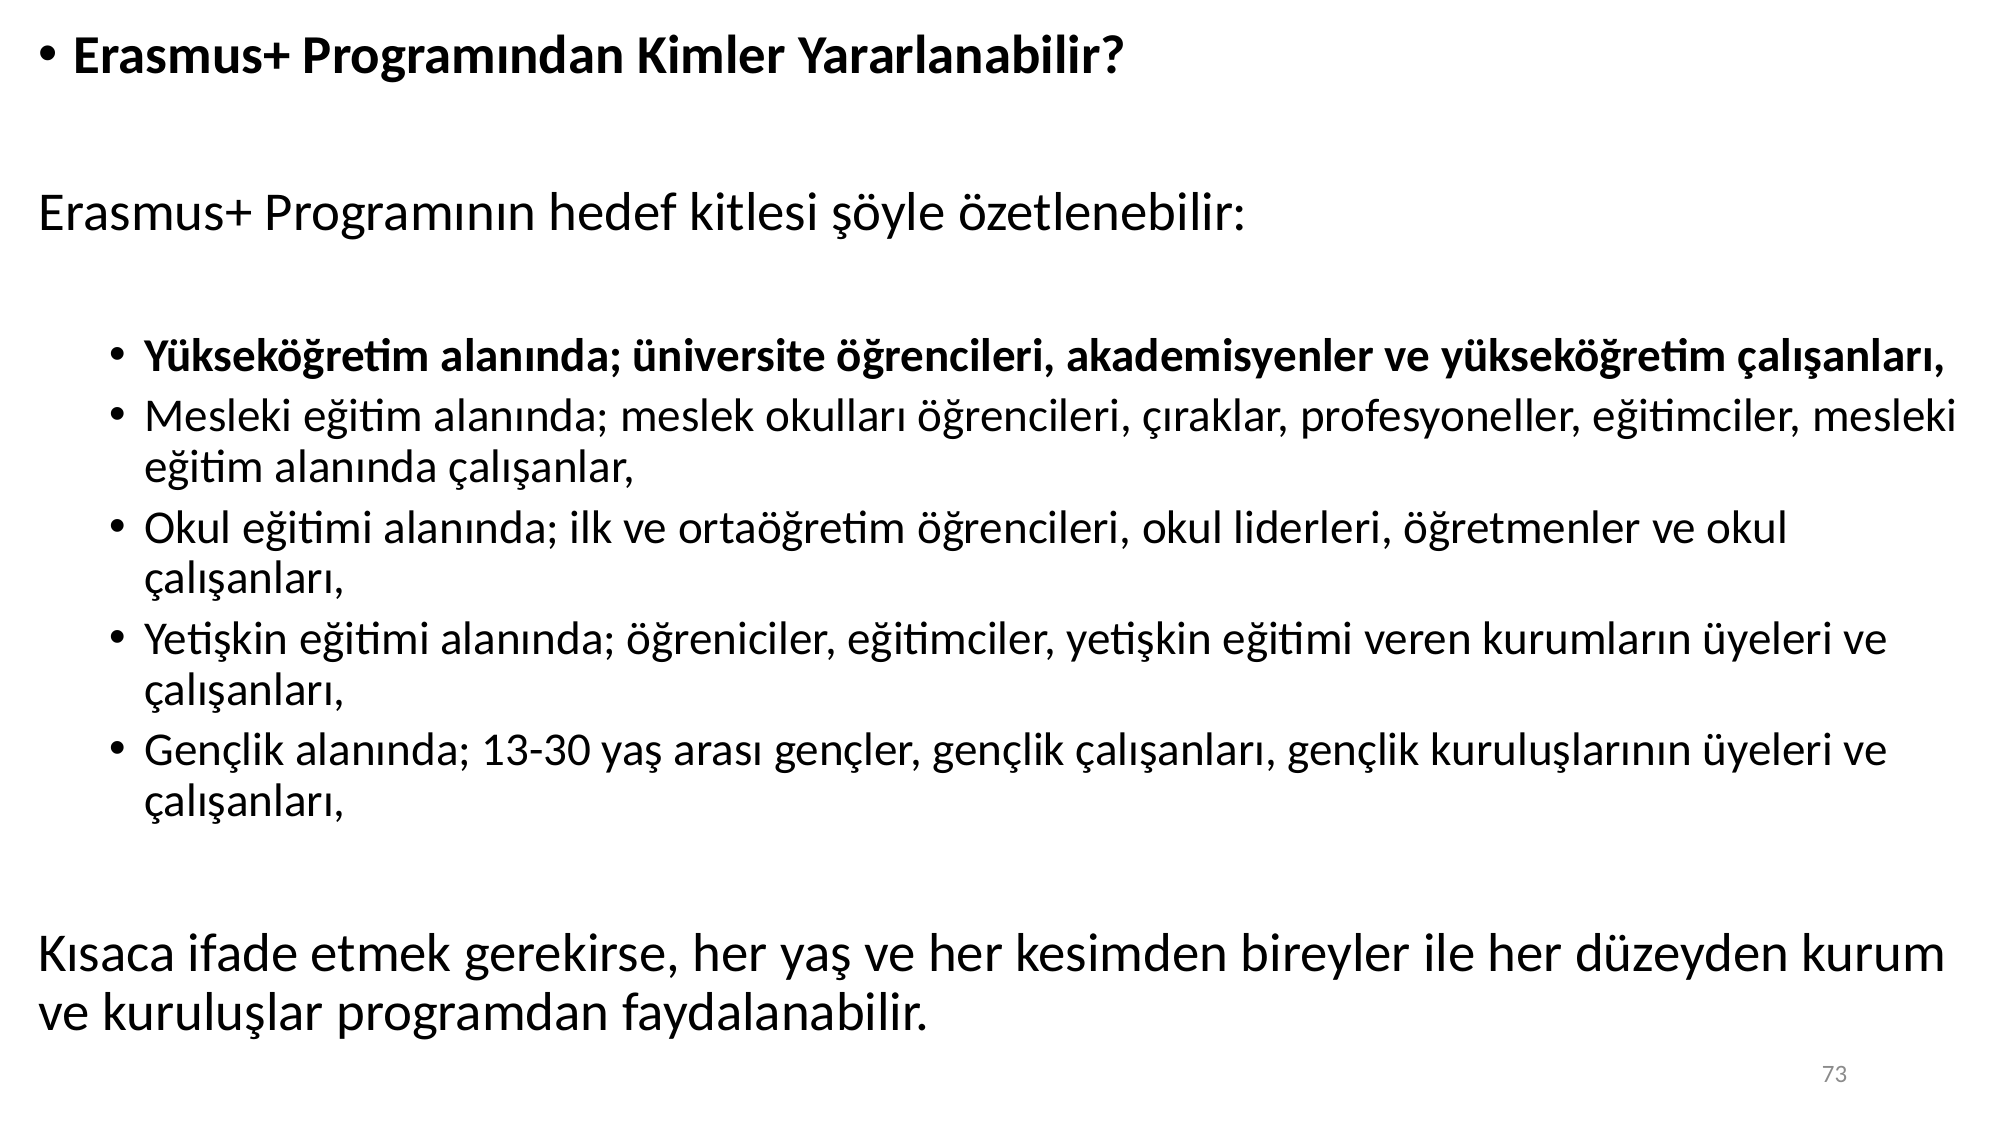

Erasmus+ Programından Kimler Yararlanabilir?

Erasmus+ Programının hedef kitlesi şöyle özetlenebilir:

Yükseköğretim alanında; üniversite öğrencileri, akademisyenler ve yükseköğretim çalışanları,
Mesleki eğitim alanında; meslek okulları öğrencileri, çıraklar, profesyoneller, eğitimciler, mesleki eğitim alanında çalışanlar,
Okul eğitimi alanında; ilk ve ortaöğretim öğrencileri, okul liderleri, öğretmenler ve okul çalışanları,
Yetişkin eğitimi alanında; öğreniciler, eğitimciler, yetişkin eğitimi veren kurumların üyeleri ve çalışanları,
Gençlik alanında; 13-30 yaş arası gençler, gençlik çalışanları, gençlik kuruluşlarının üyeleri ve çalışanları,

Kısaca ifade etmek gerekirse, her yaş ve her kesimden bireyler ile her düzeyden kurum ve kuruluşlar programdan faydalanabilir.

73